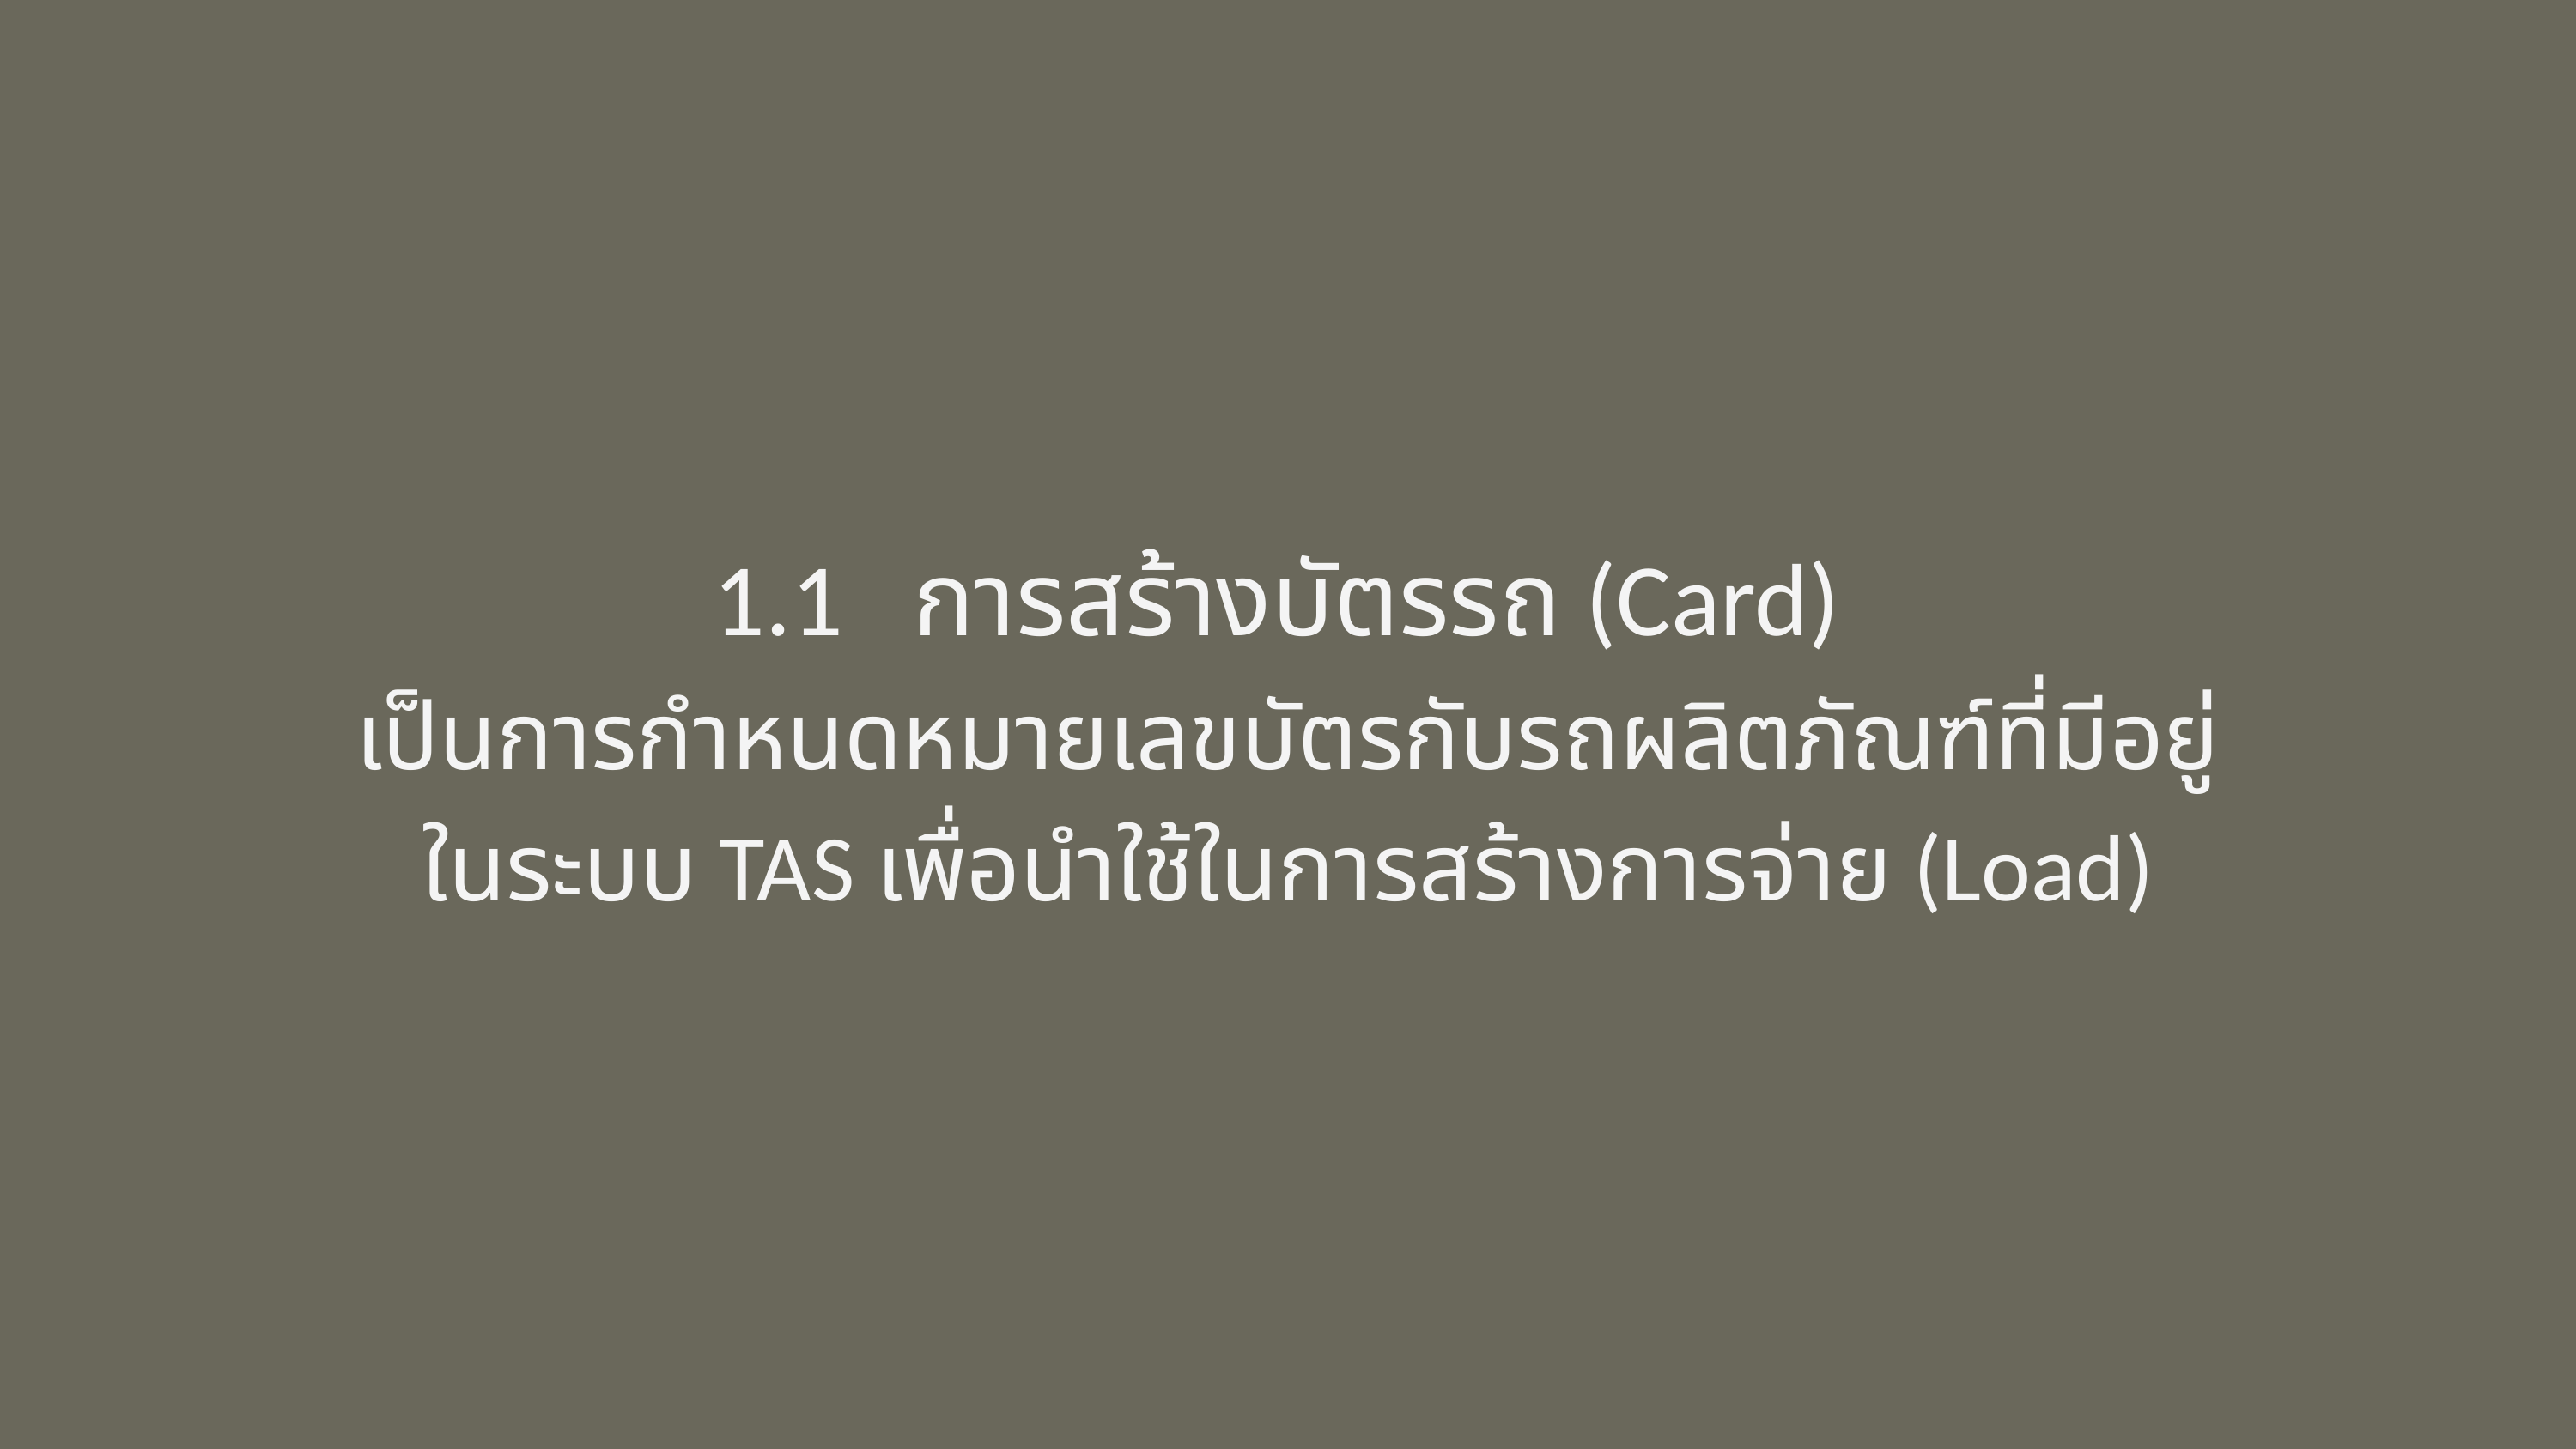

1.1   การสร้างบัตรรถ (Card)
เป็นการกำหนดหมายเลขบัตรกับรถผลิตภัณฑ์ที่มีอยู่
ในระบบ TAS เพื่อนำใช้ในการสร้างการจ่าย (Load)